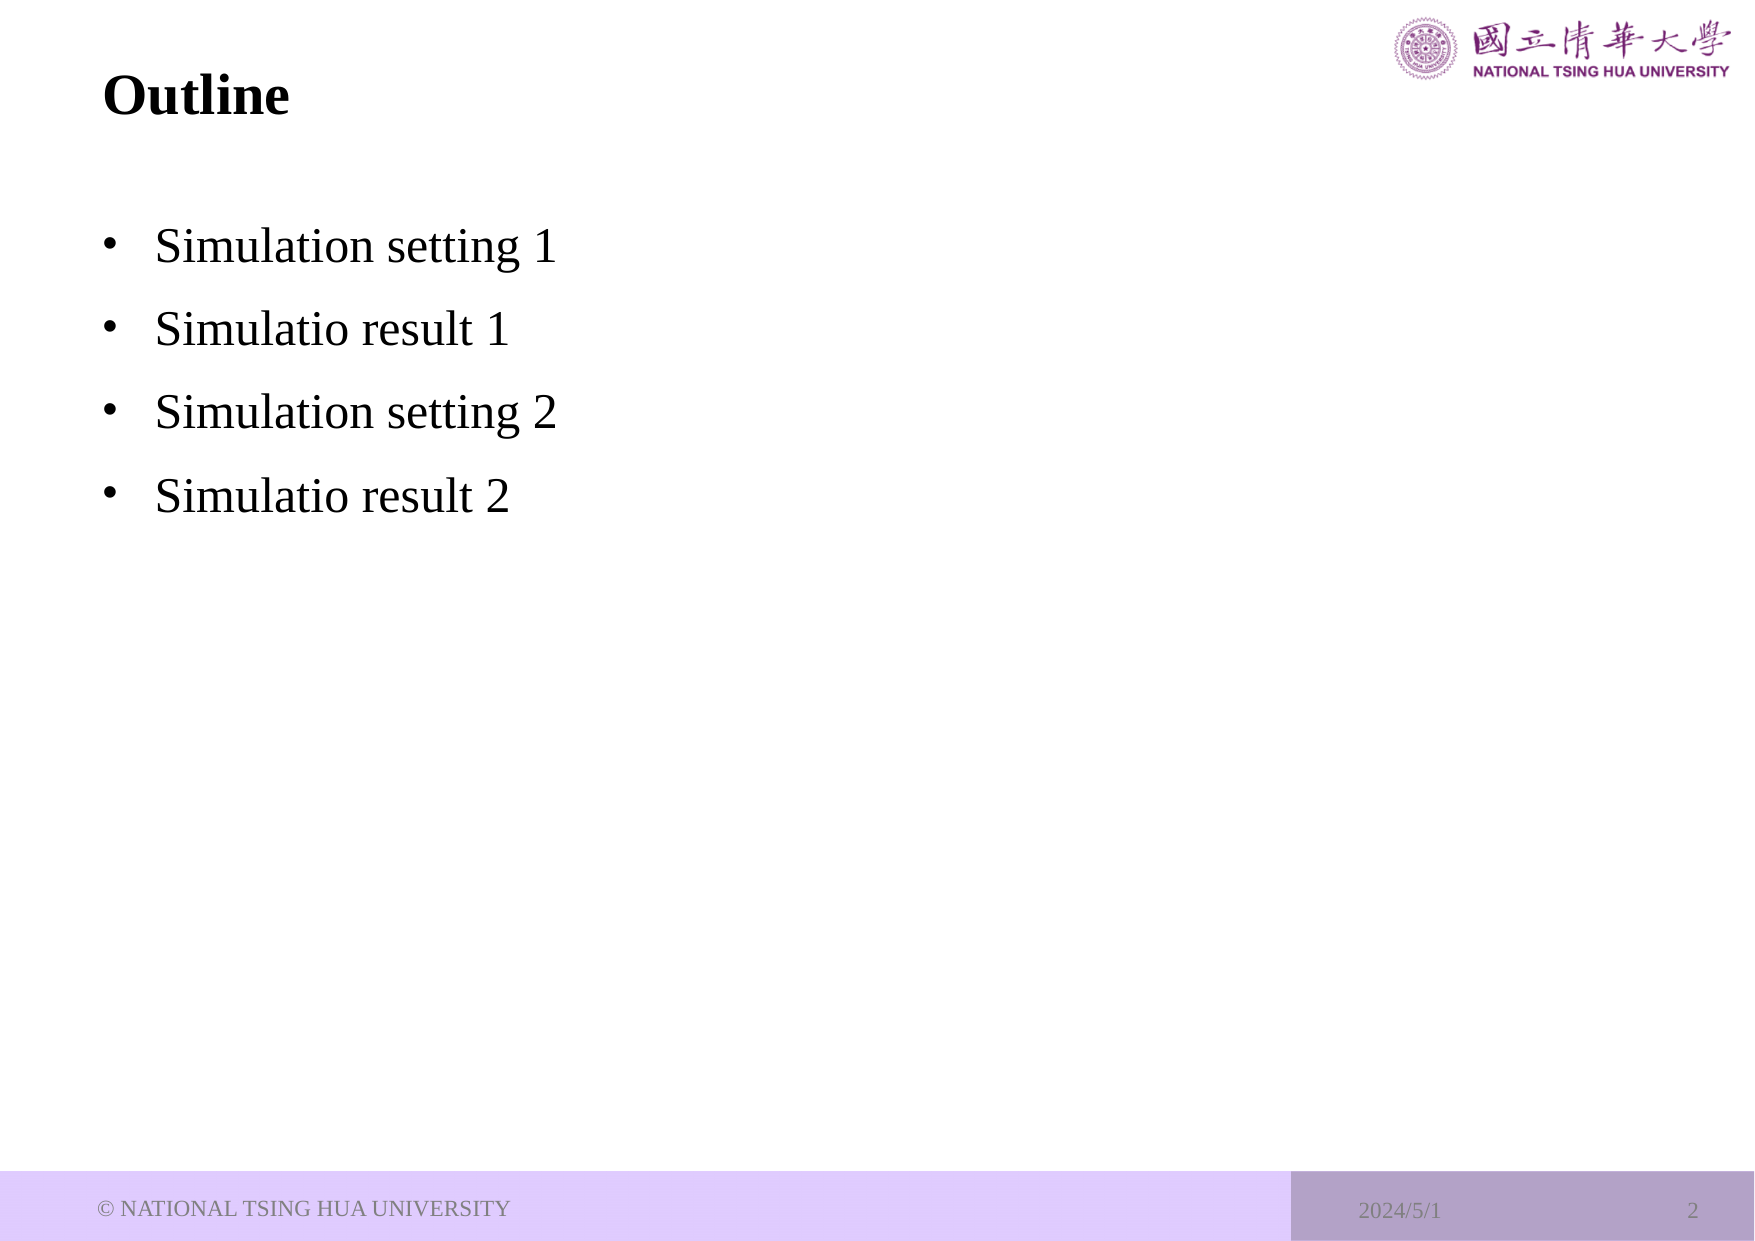

# Outline
Simulation setting 1
Simulatio result 1
Simulation setting 2
Simulatio result 2

© NATIONAL TSING HUA UNIVERSITY
2024/5/1
2